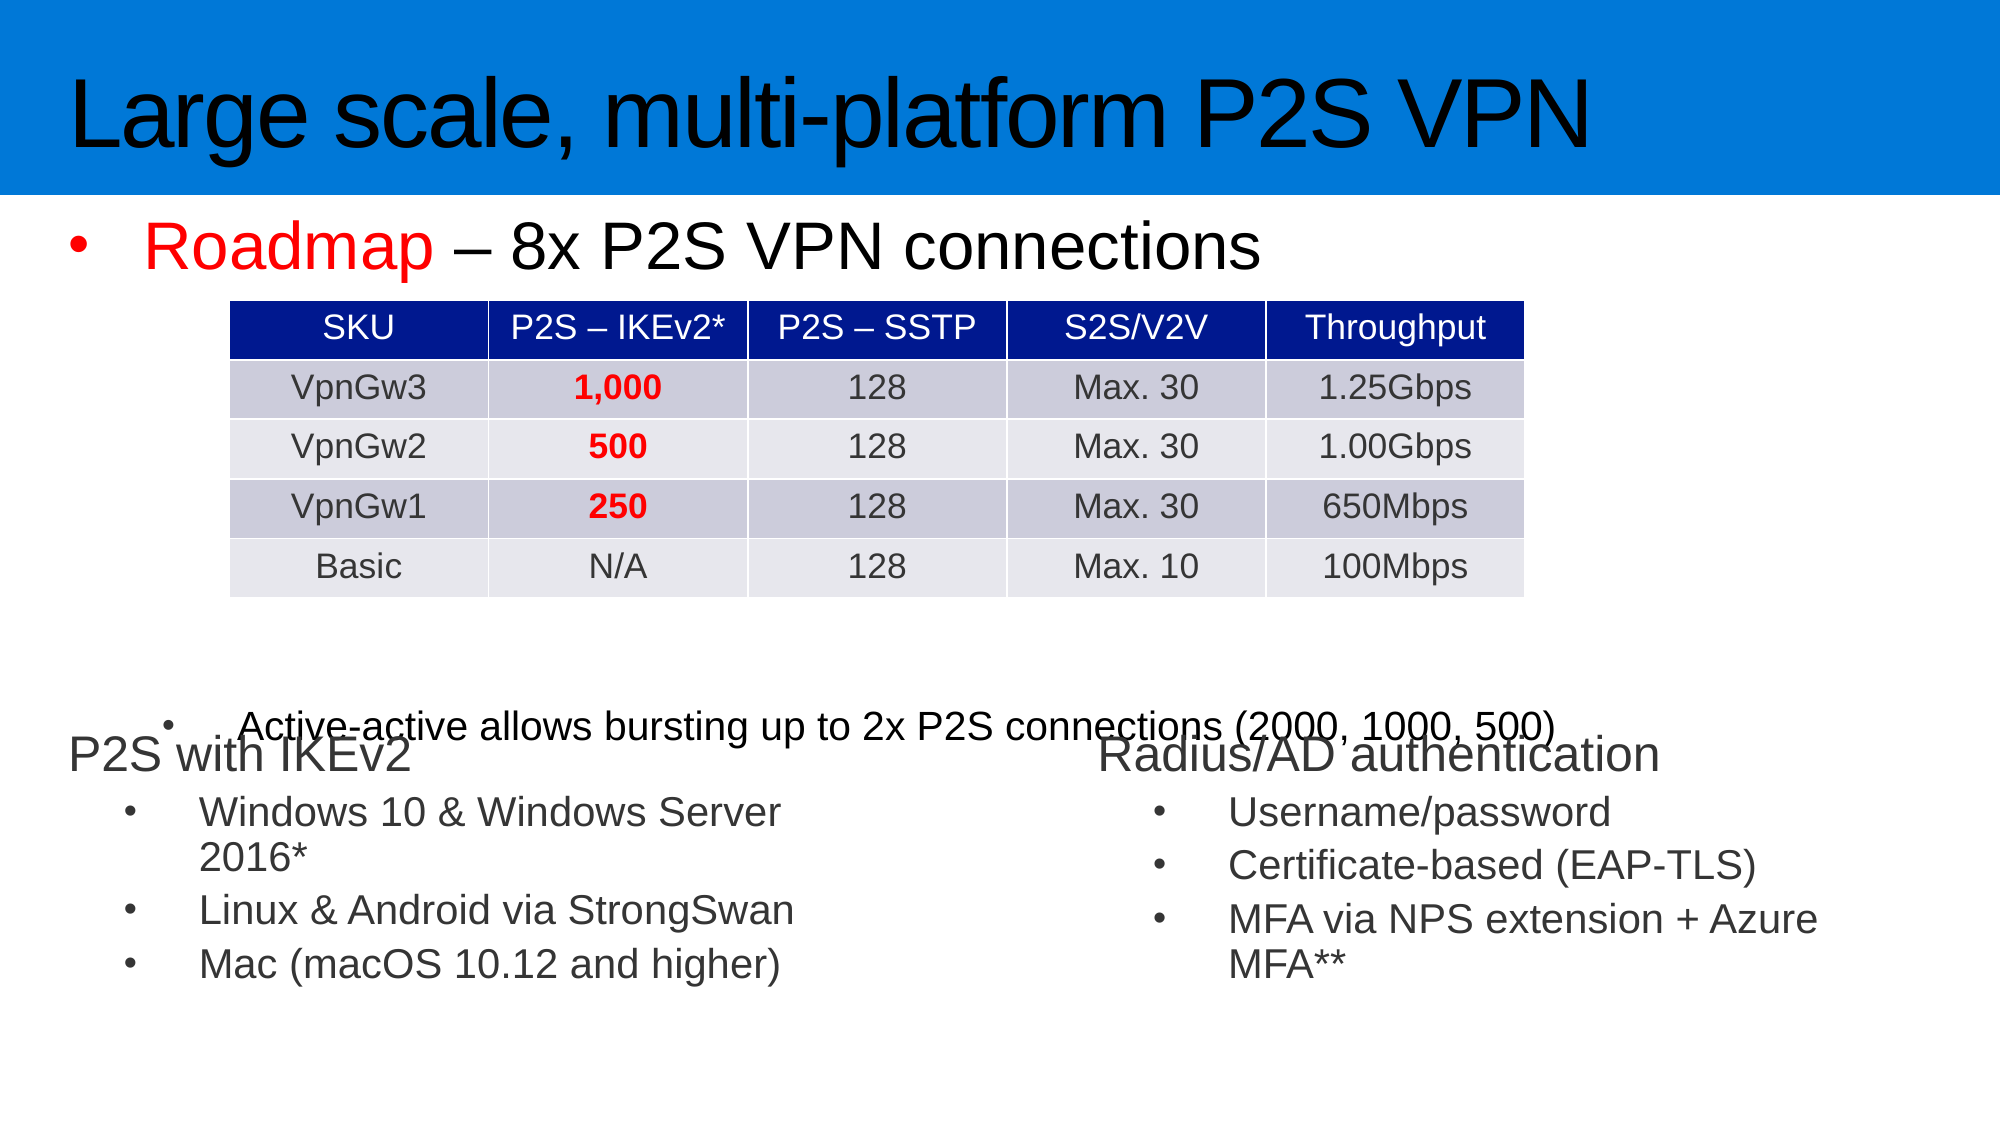

# Large scale, multi-platform P2S VPN
Roadmap – 8x P2S VPN connections

Active-active allows bursting up to 2x P2S connections (2000, 1000, 500)
| SKU | P2S – IKEv2\* | P2S – SSTP | S2S/V2V | Throughput |
| --- | --- | --- | --- | --- |
| VpnGw3 | 1,000 | 128 | Max. 30 | 1.25Gbps |
| VpnGw2 | 500 | 128 | Max. 30 | 1.00Gbps |
| VpnGw1 | 250 | 128 | Max. 30 | 650Mbps |
| Basic | N/A | 128 | Max. 10 | 100Mbps |
Radius/AD authentication
Username/password
Certificate-based (EAP-TLS)
MFA via NPS extension + Azure MFA**
P2S with IKEv2
Windows 10 & Windows Server 2016*
Linux & Android via StrongSwan
Mac (macOS 10.12 and higher)